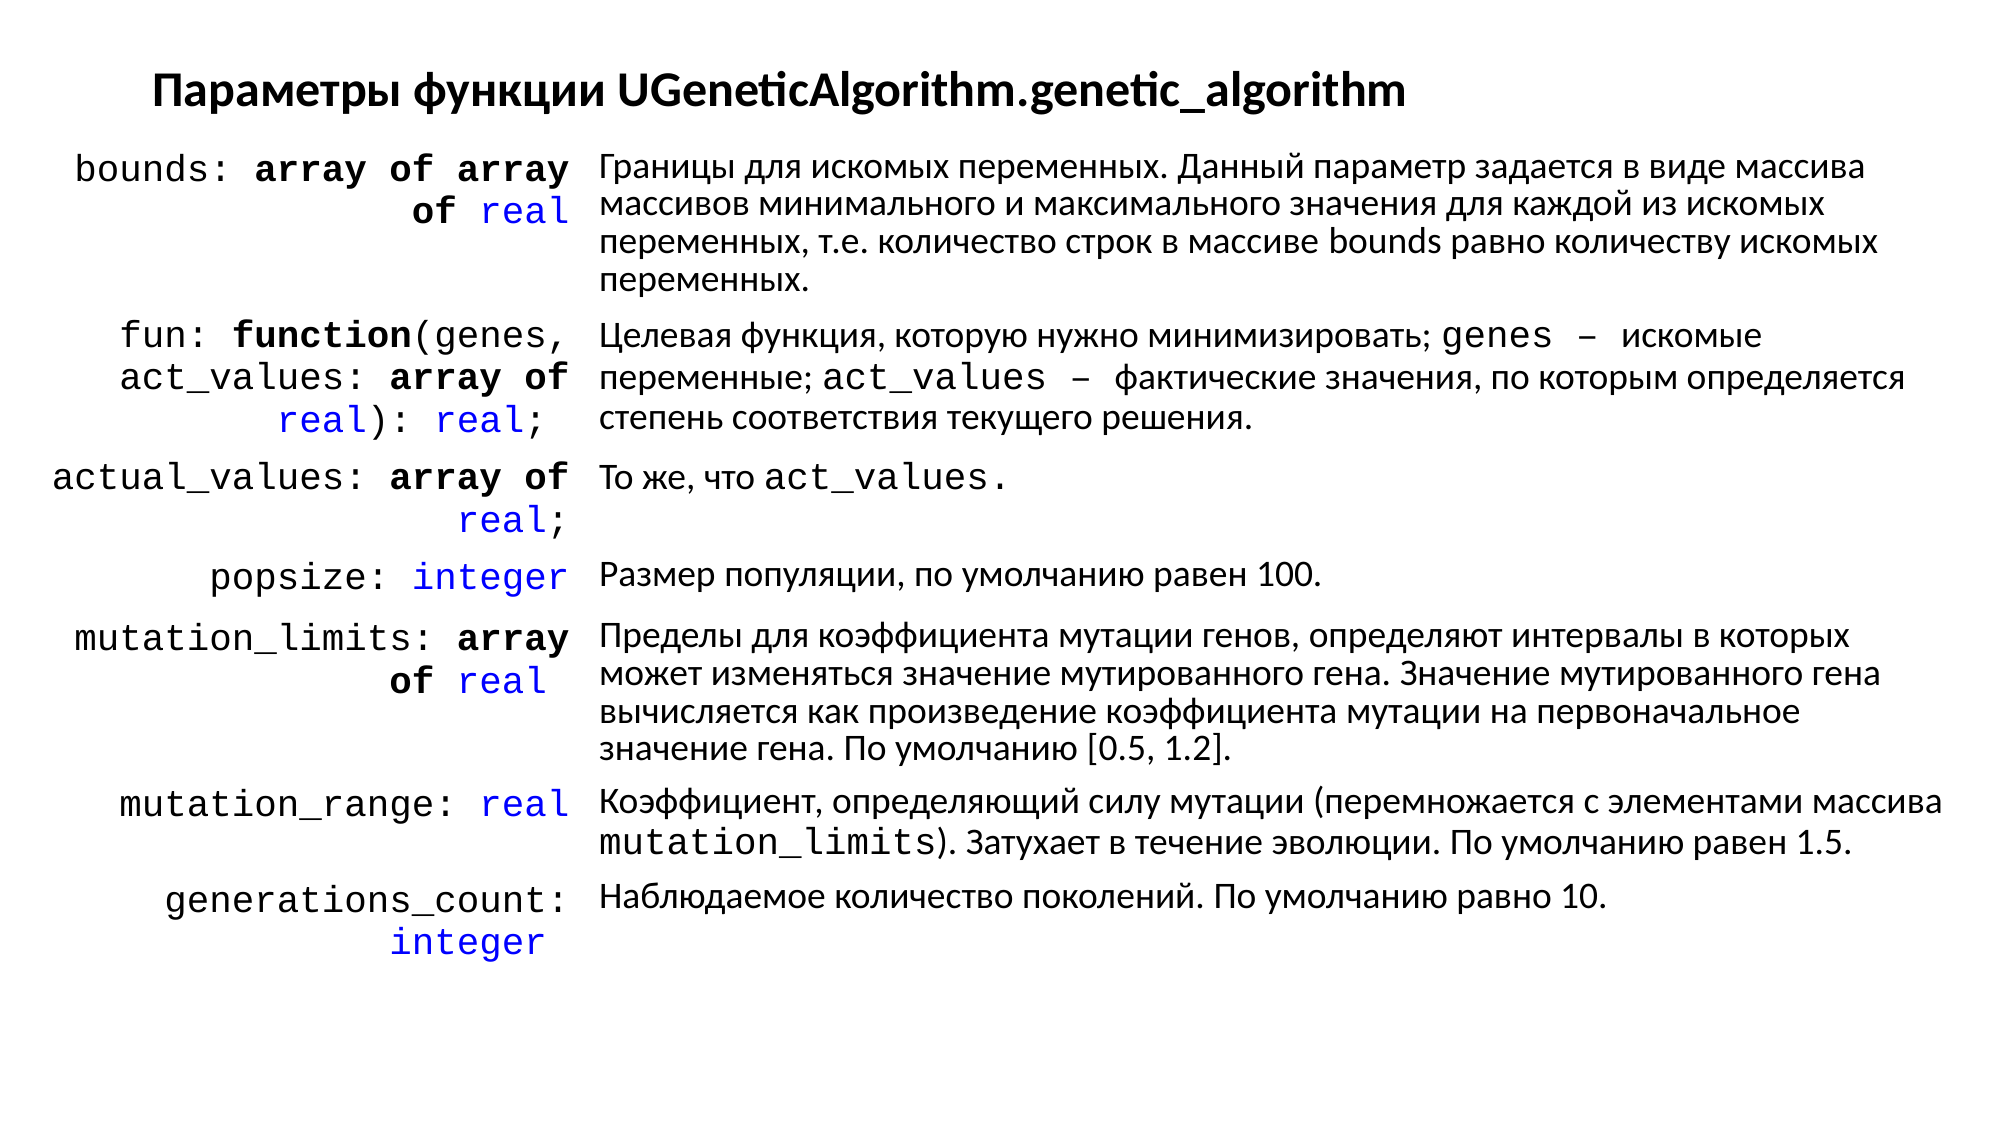

# Параметры функции UGeneticAlgorithm.genetic_algorithm
| bounds: array of array of real | Границы для искомых переменных. Данный параметр задается в виде массива массивов минимального и максимального значения для каждой из искомых переменных, т.е. количество строк в массиве bounds равно количеству искомых переменных. |
| --- | --- |
| fun: function(genes, act\_values: array of real): real; | Целевая функция, которую нужно минимизировать; genes – искомые переменные; act\_values – фактические значения, по которым определяется степень соответствия текущего решения. |
| actual\_values: array of real; | То же, что act\_values. |
| popsize: integer | Размер популяции, по умолчанию равен 100. |
| mutation\_limits: array of real | Пределы для коэффициента мутации генов, определяют интервалы в которых может изменяться значение мутированного гена. Значение мутированного гена вычисляется как произведение коэффициента мутации на первоначальное значение гена. По умолчанию [0.5, 1.2]. |
| mutation\_range: real | Коэффициент, определяющий силу мутации (перемножается с элементами массива mutation\_limits). Затухает в течение эволюции. По умолчанию равен 1.5. |
| generations\_count: integer | Наблюдаемое количество поколений. По умолчанию равно 10. |